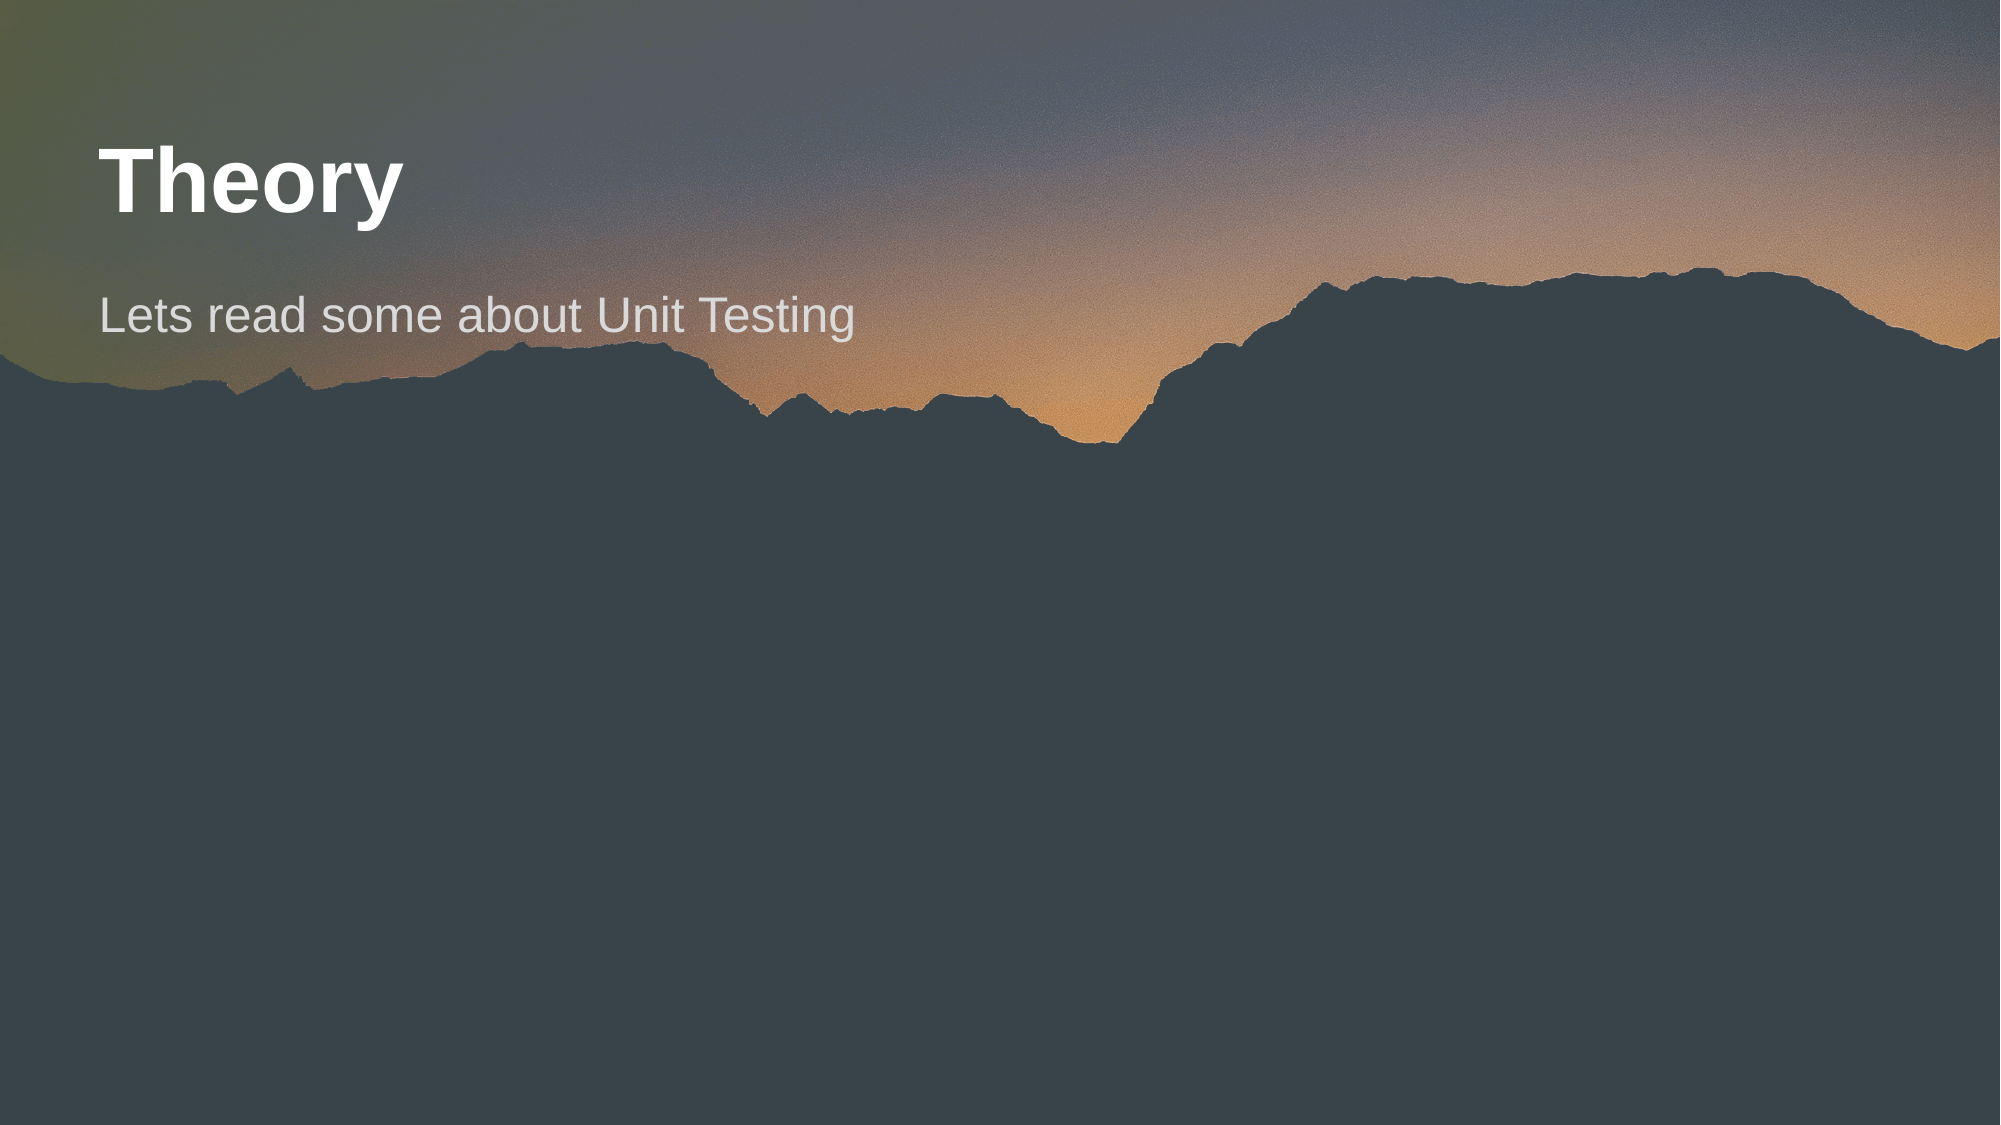

# Theory
Lets read some about Unit Testing